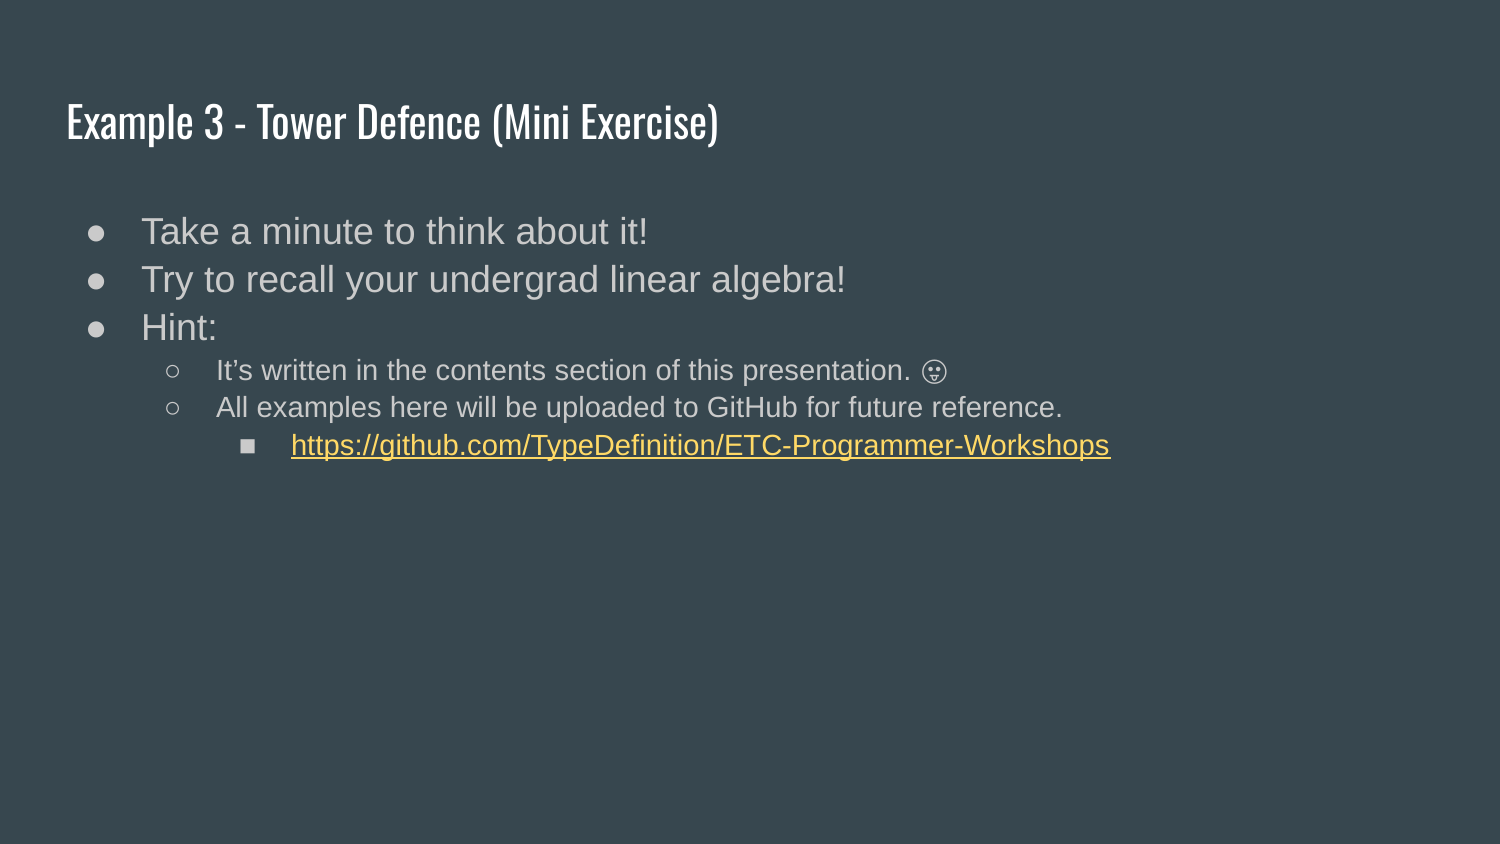

# Example 3 - Tower Defence (Mini Exercise)
Take a minute to think about it!
Try to recall your undergrad linear algebra!
Hint:
It’s written in the contents section of this presentation. 😛
All examples here will be uploaded to GitHub for future reference.
https://github.com/TypeDefinition/ETC-Programmer-Workshops